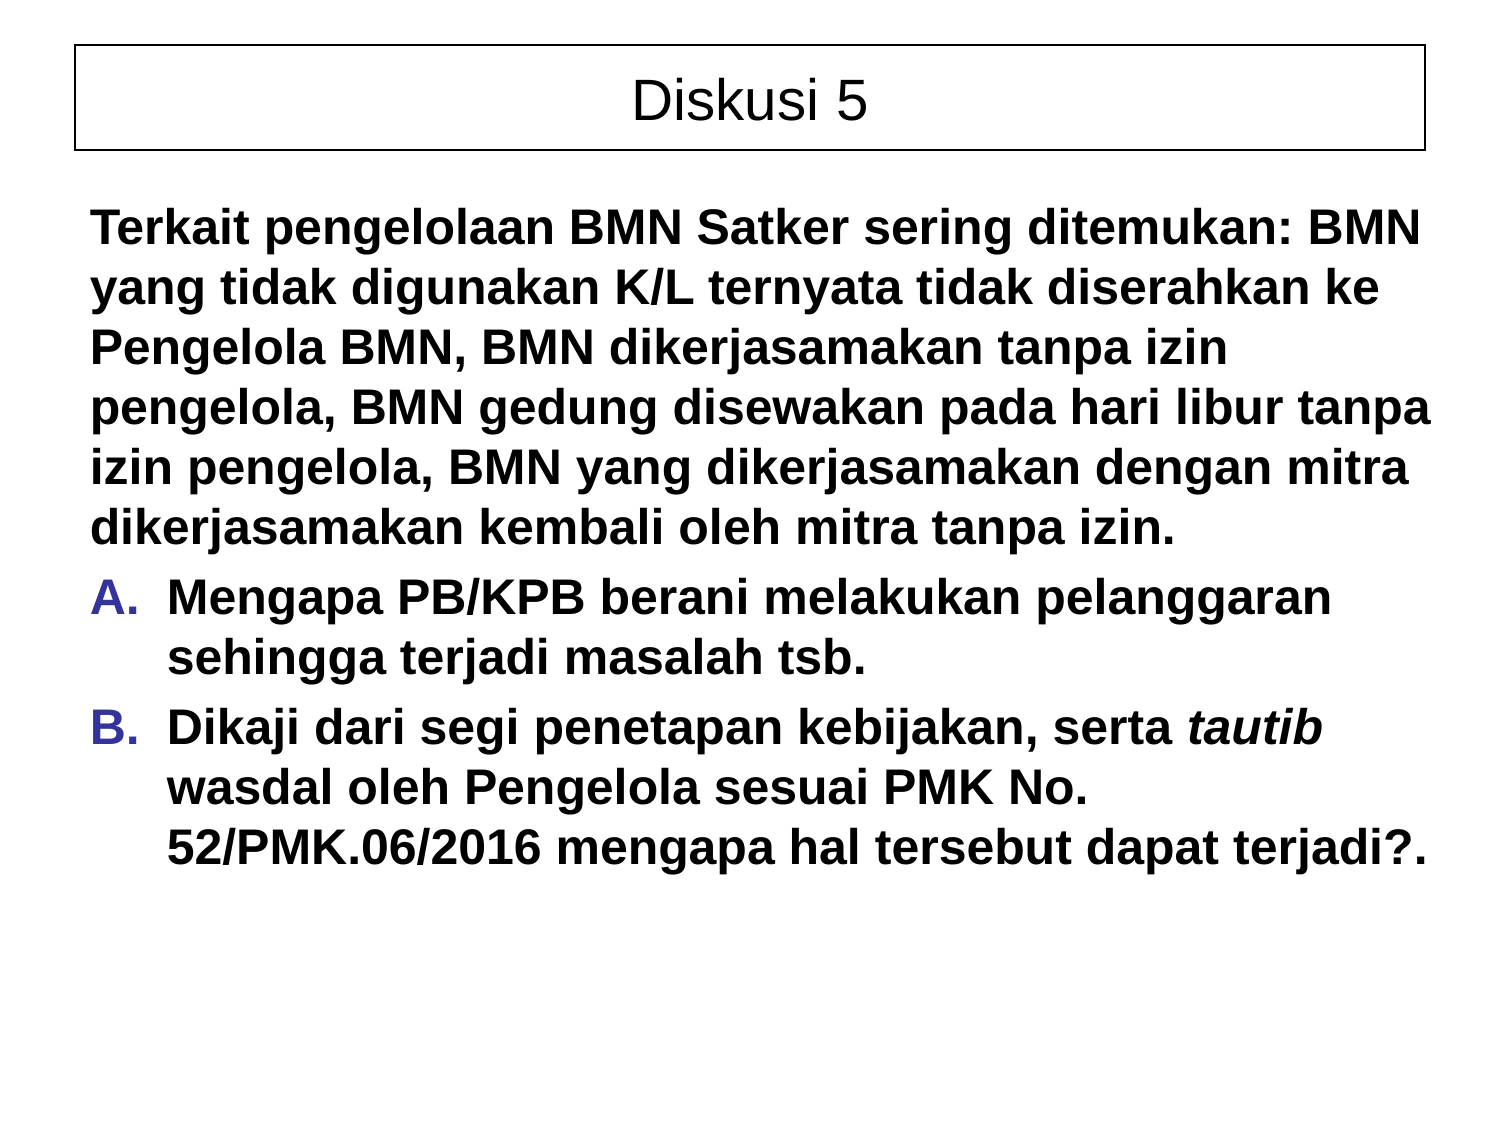

Diskusi 5
Terkait pengelolaan BMN Satker sering ditemukan: BMN yang tidak digunakan K/L ternyata tidak diserahkan ke Pengelola BMN, BMN dikerjasamakan tanpa izin pengelola, BMN gedung disewakan pada hari libur tanpa izin pengelola, BMN yang dikerjasamakan dengan mitra dikerjasamakan kembali oleh mitra tanpa izin.
Mengapa PB/KPB berani melakukan pelanggaran sehingga terjadi masalah tsb.
Dikaji dari segi penetapan kebijakan, serta tautib wasdal oleh Pengelola sesuai PMK No. 52/PMK.06/2016 mengapa hal tersebut dapat terjadi?.